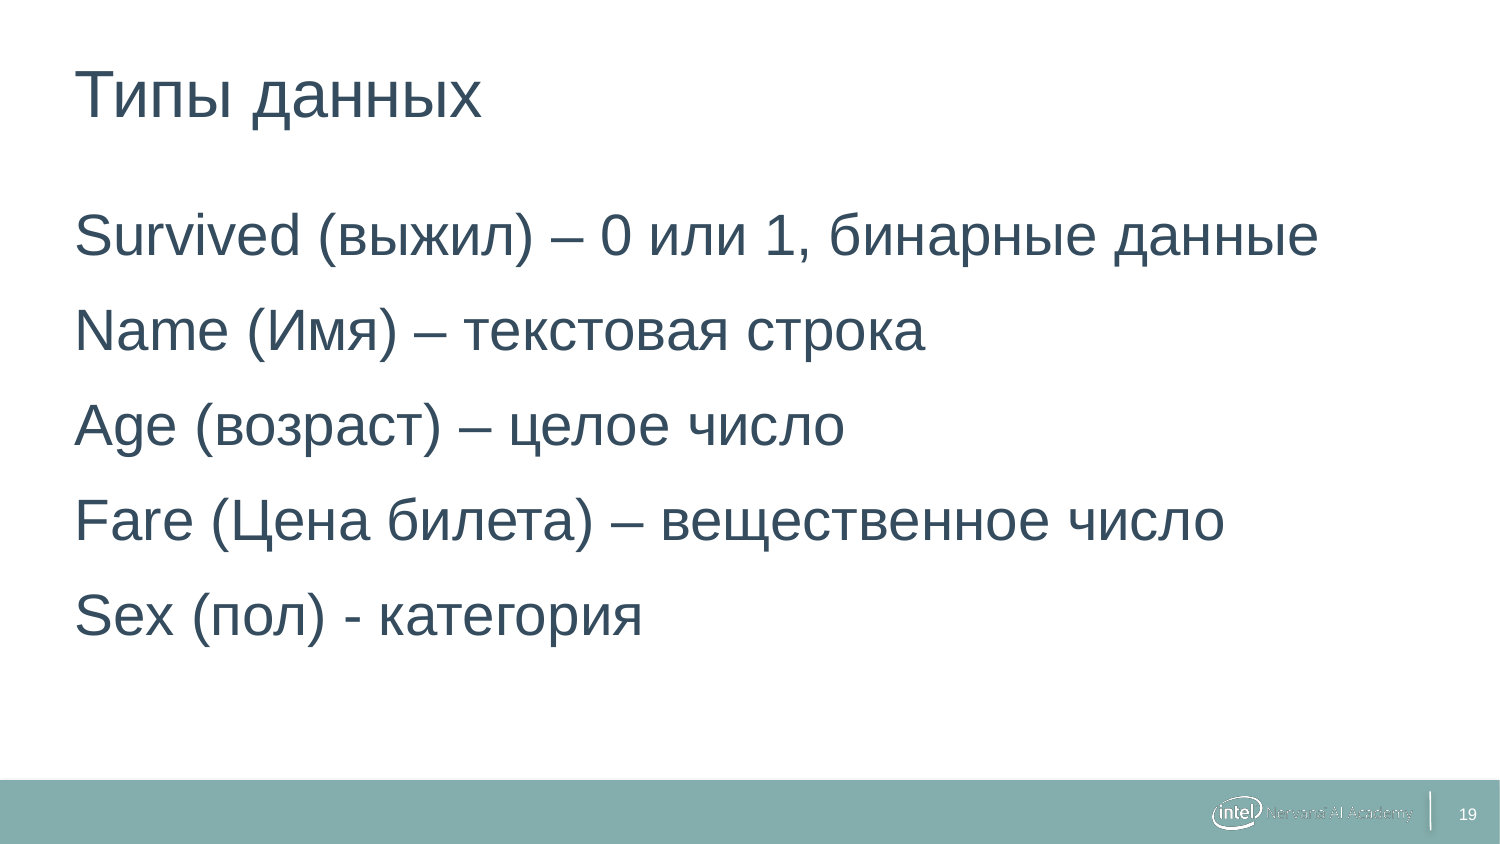

# Типы данных
Survived (выжил) – 0 или 1, бинарные данные
Name (Имя) – текстовая строка
Age (возраст) – целое число
Fare (Цена билета) – вещественное число
Sex (пол) - категория
19